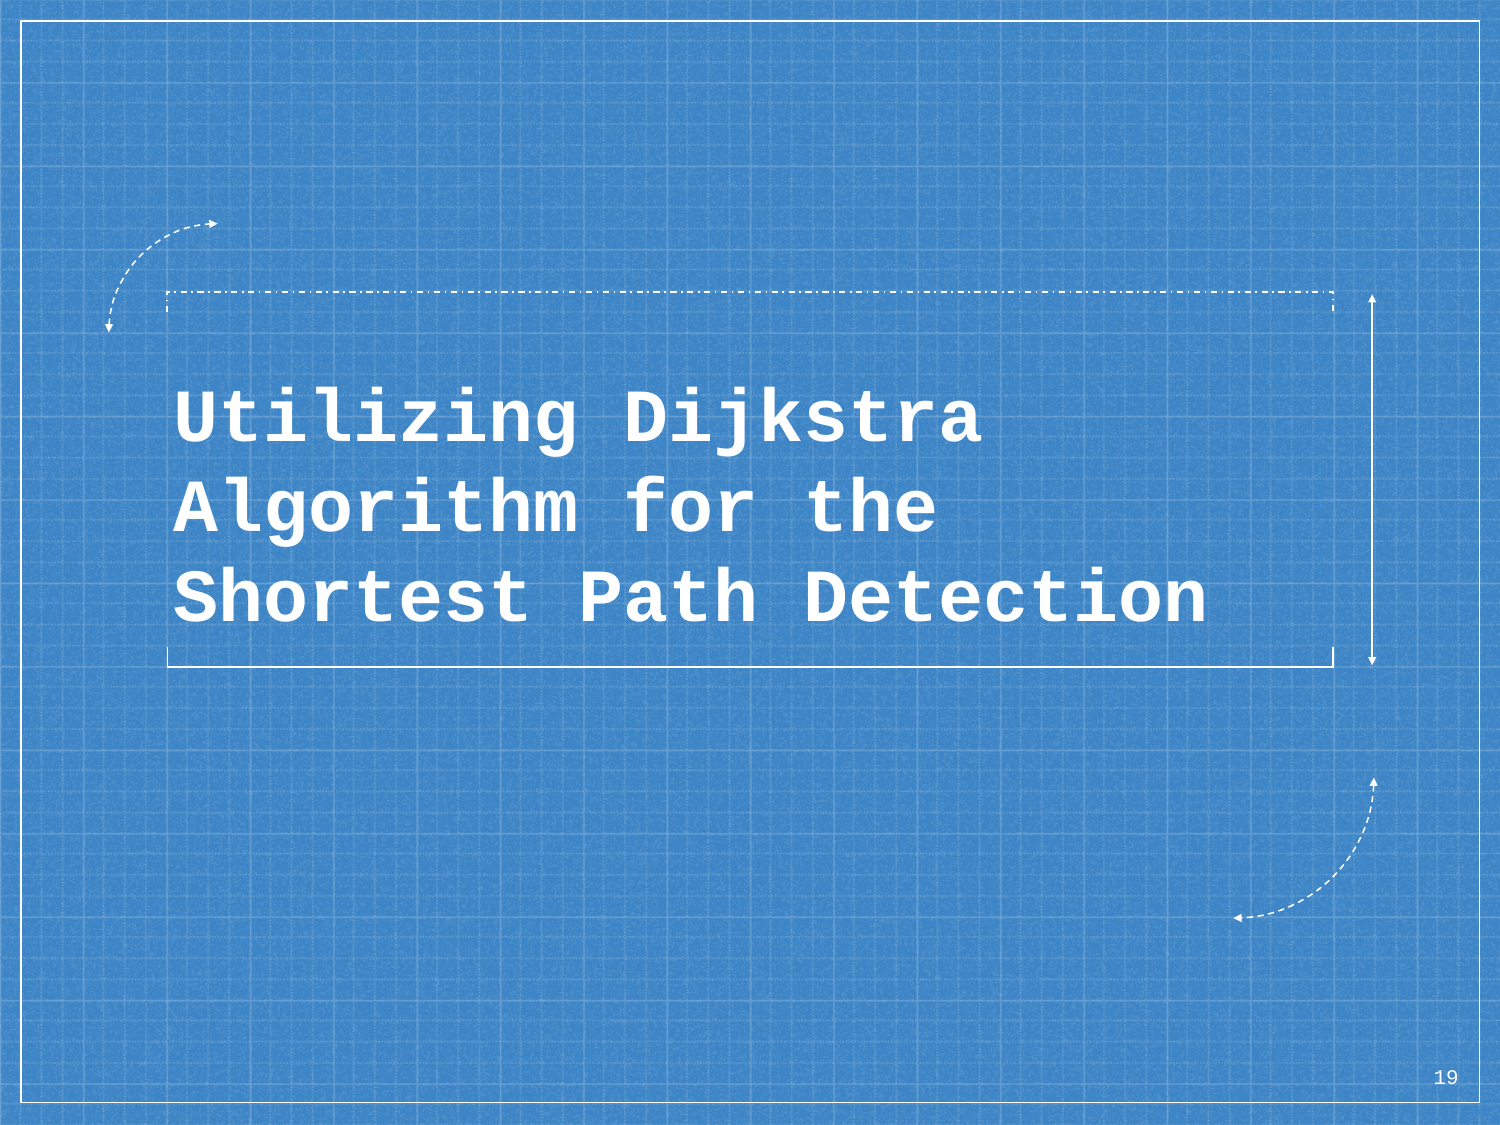

# Utilizing Dijkstra Algorithm for the Shortest Path Detection
19